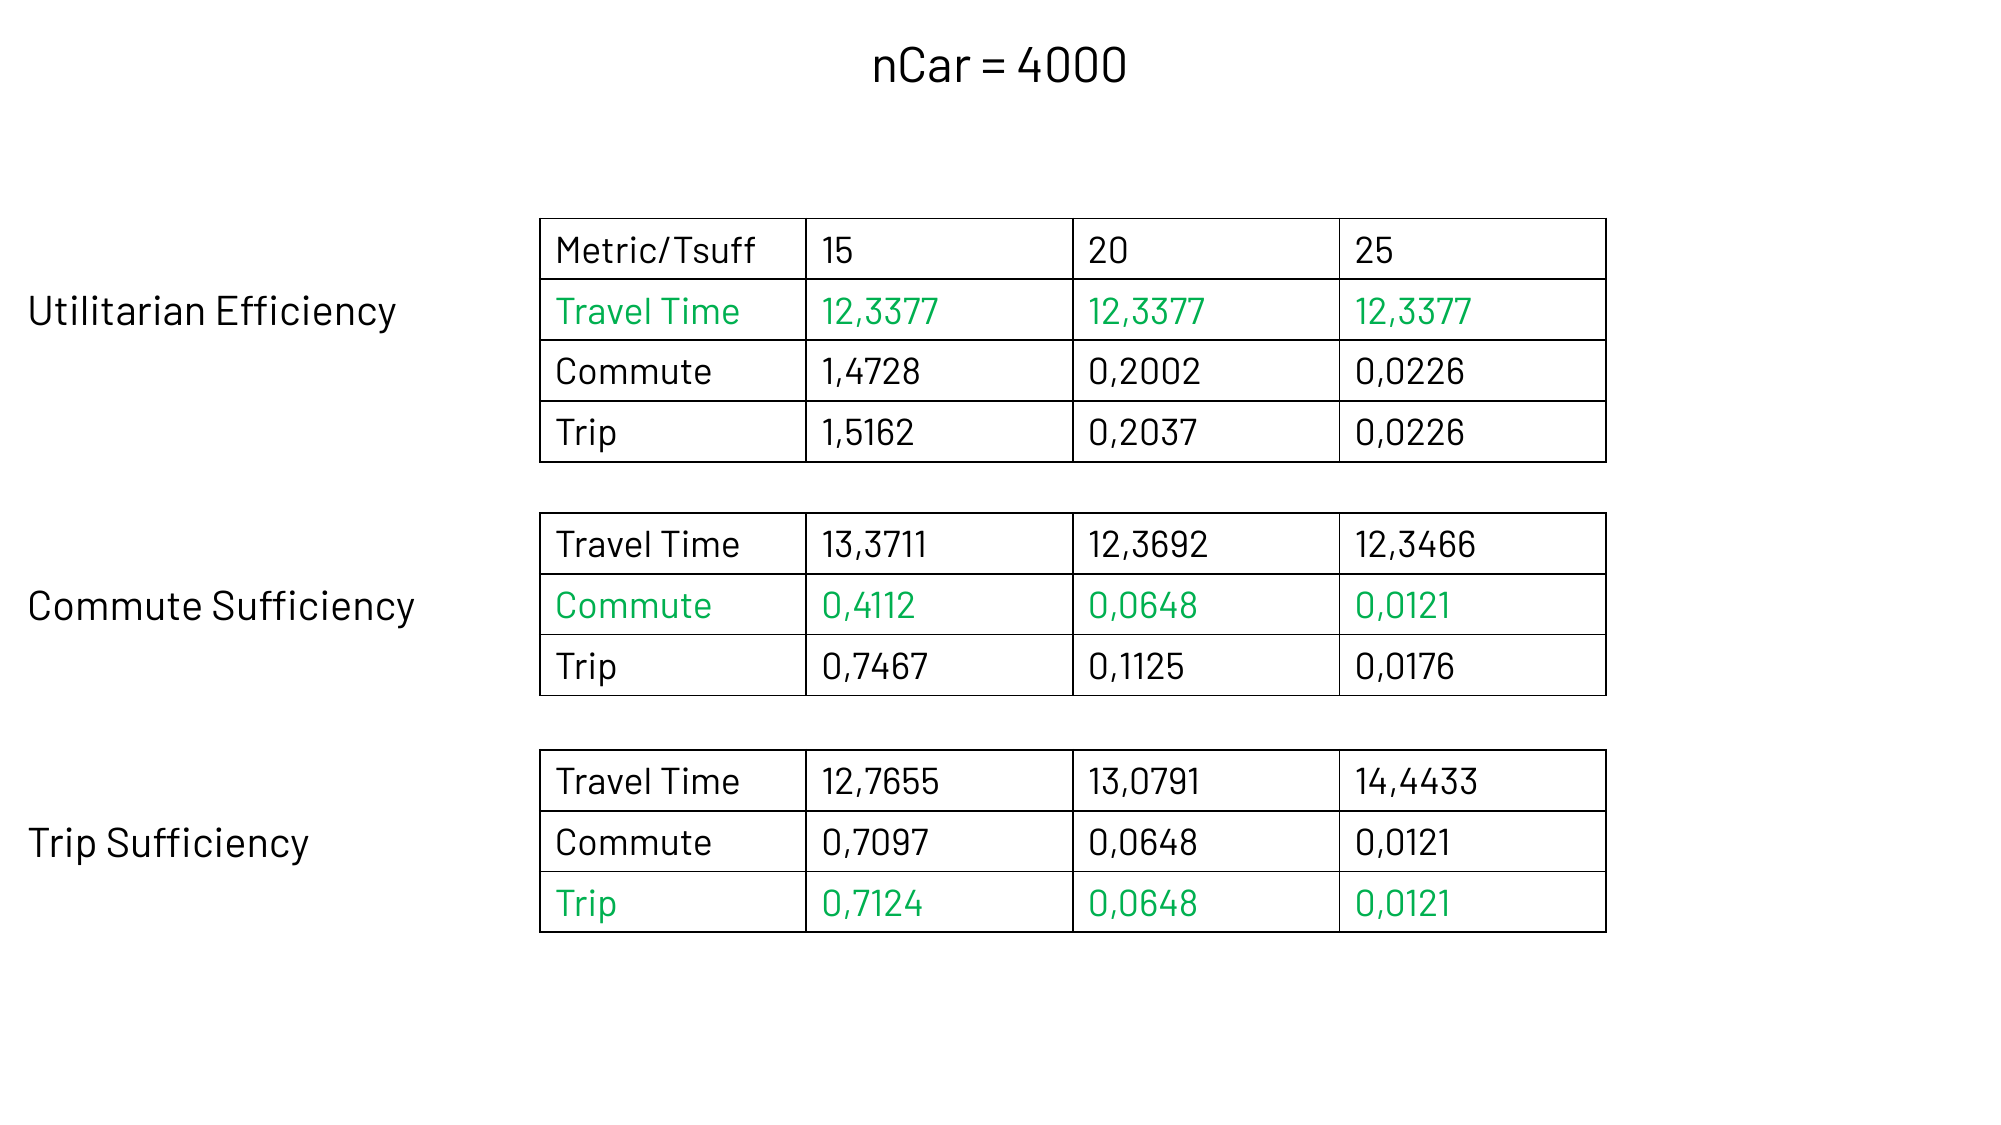

nCar = 4000
| Metric/Tsuff | 15 | 20 | 25 |
| --- | --- | --- | --- |
| Travel Time | 12,3377 | 12,3377 | 12,3377 |
| Commute | 1,4728 | 0,2002 | 0,0226 |
| Trip | 1,5162 | 0,2037 | 0,0226 |
Utilitarian Efficiency
| Travel Time | 13,3711 | 12,3692 | 12,3466 |
| --- | --- | --- | --- |
| Commute | 0,4112 | 0,0648 | 0,0121 |
| Trip | 0,7467 | 0,1125 | 0,0176 |
Commute Sufficiency
| Travel Time | 12,7655 | 13,0791 | 14,4433 |
| --- | --- | --- | --- |
| Commute | 0,7097 | 0,0648 | 0,0121 |
| Trip | 0,7124 | 0,0648 | 0,0121 |
Trip Sufficiency